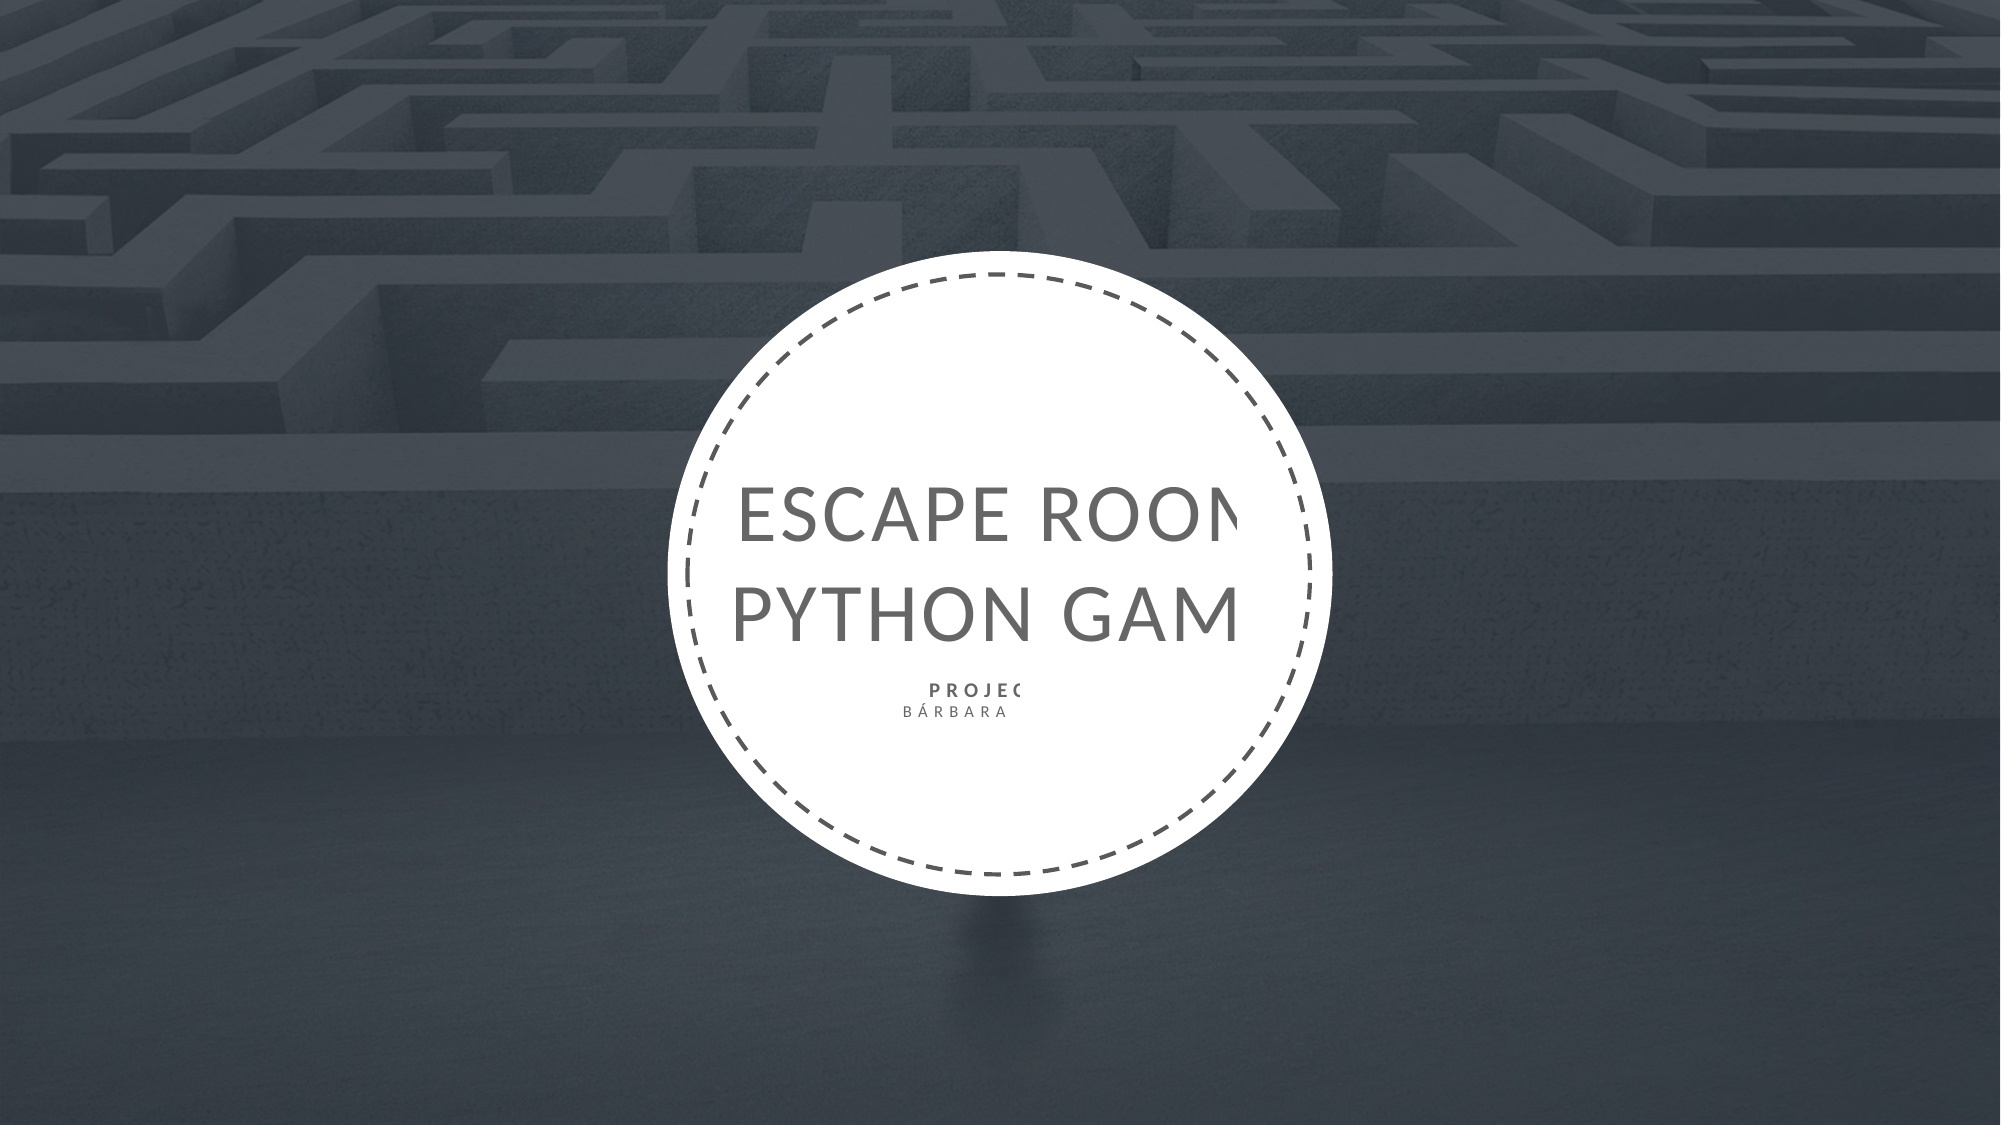

Escape Room Python Game

Project 1
Bárbara Muniz
Bárbara Muniz